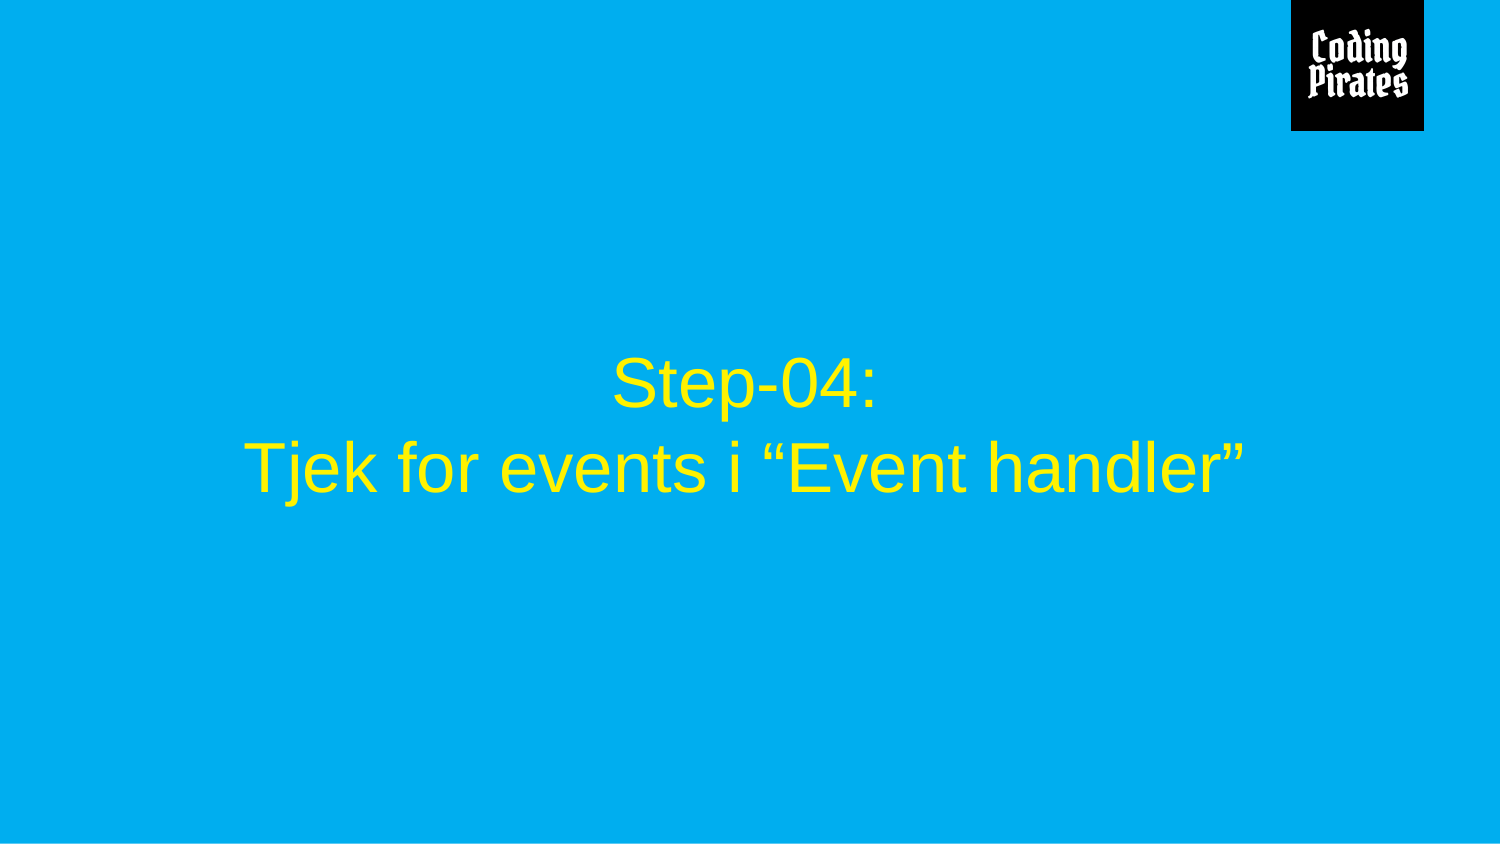

# Step-04:
Tjek for events i “Event handler”